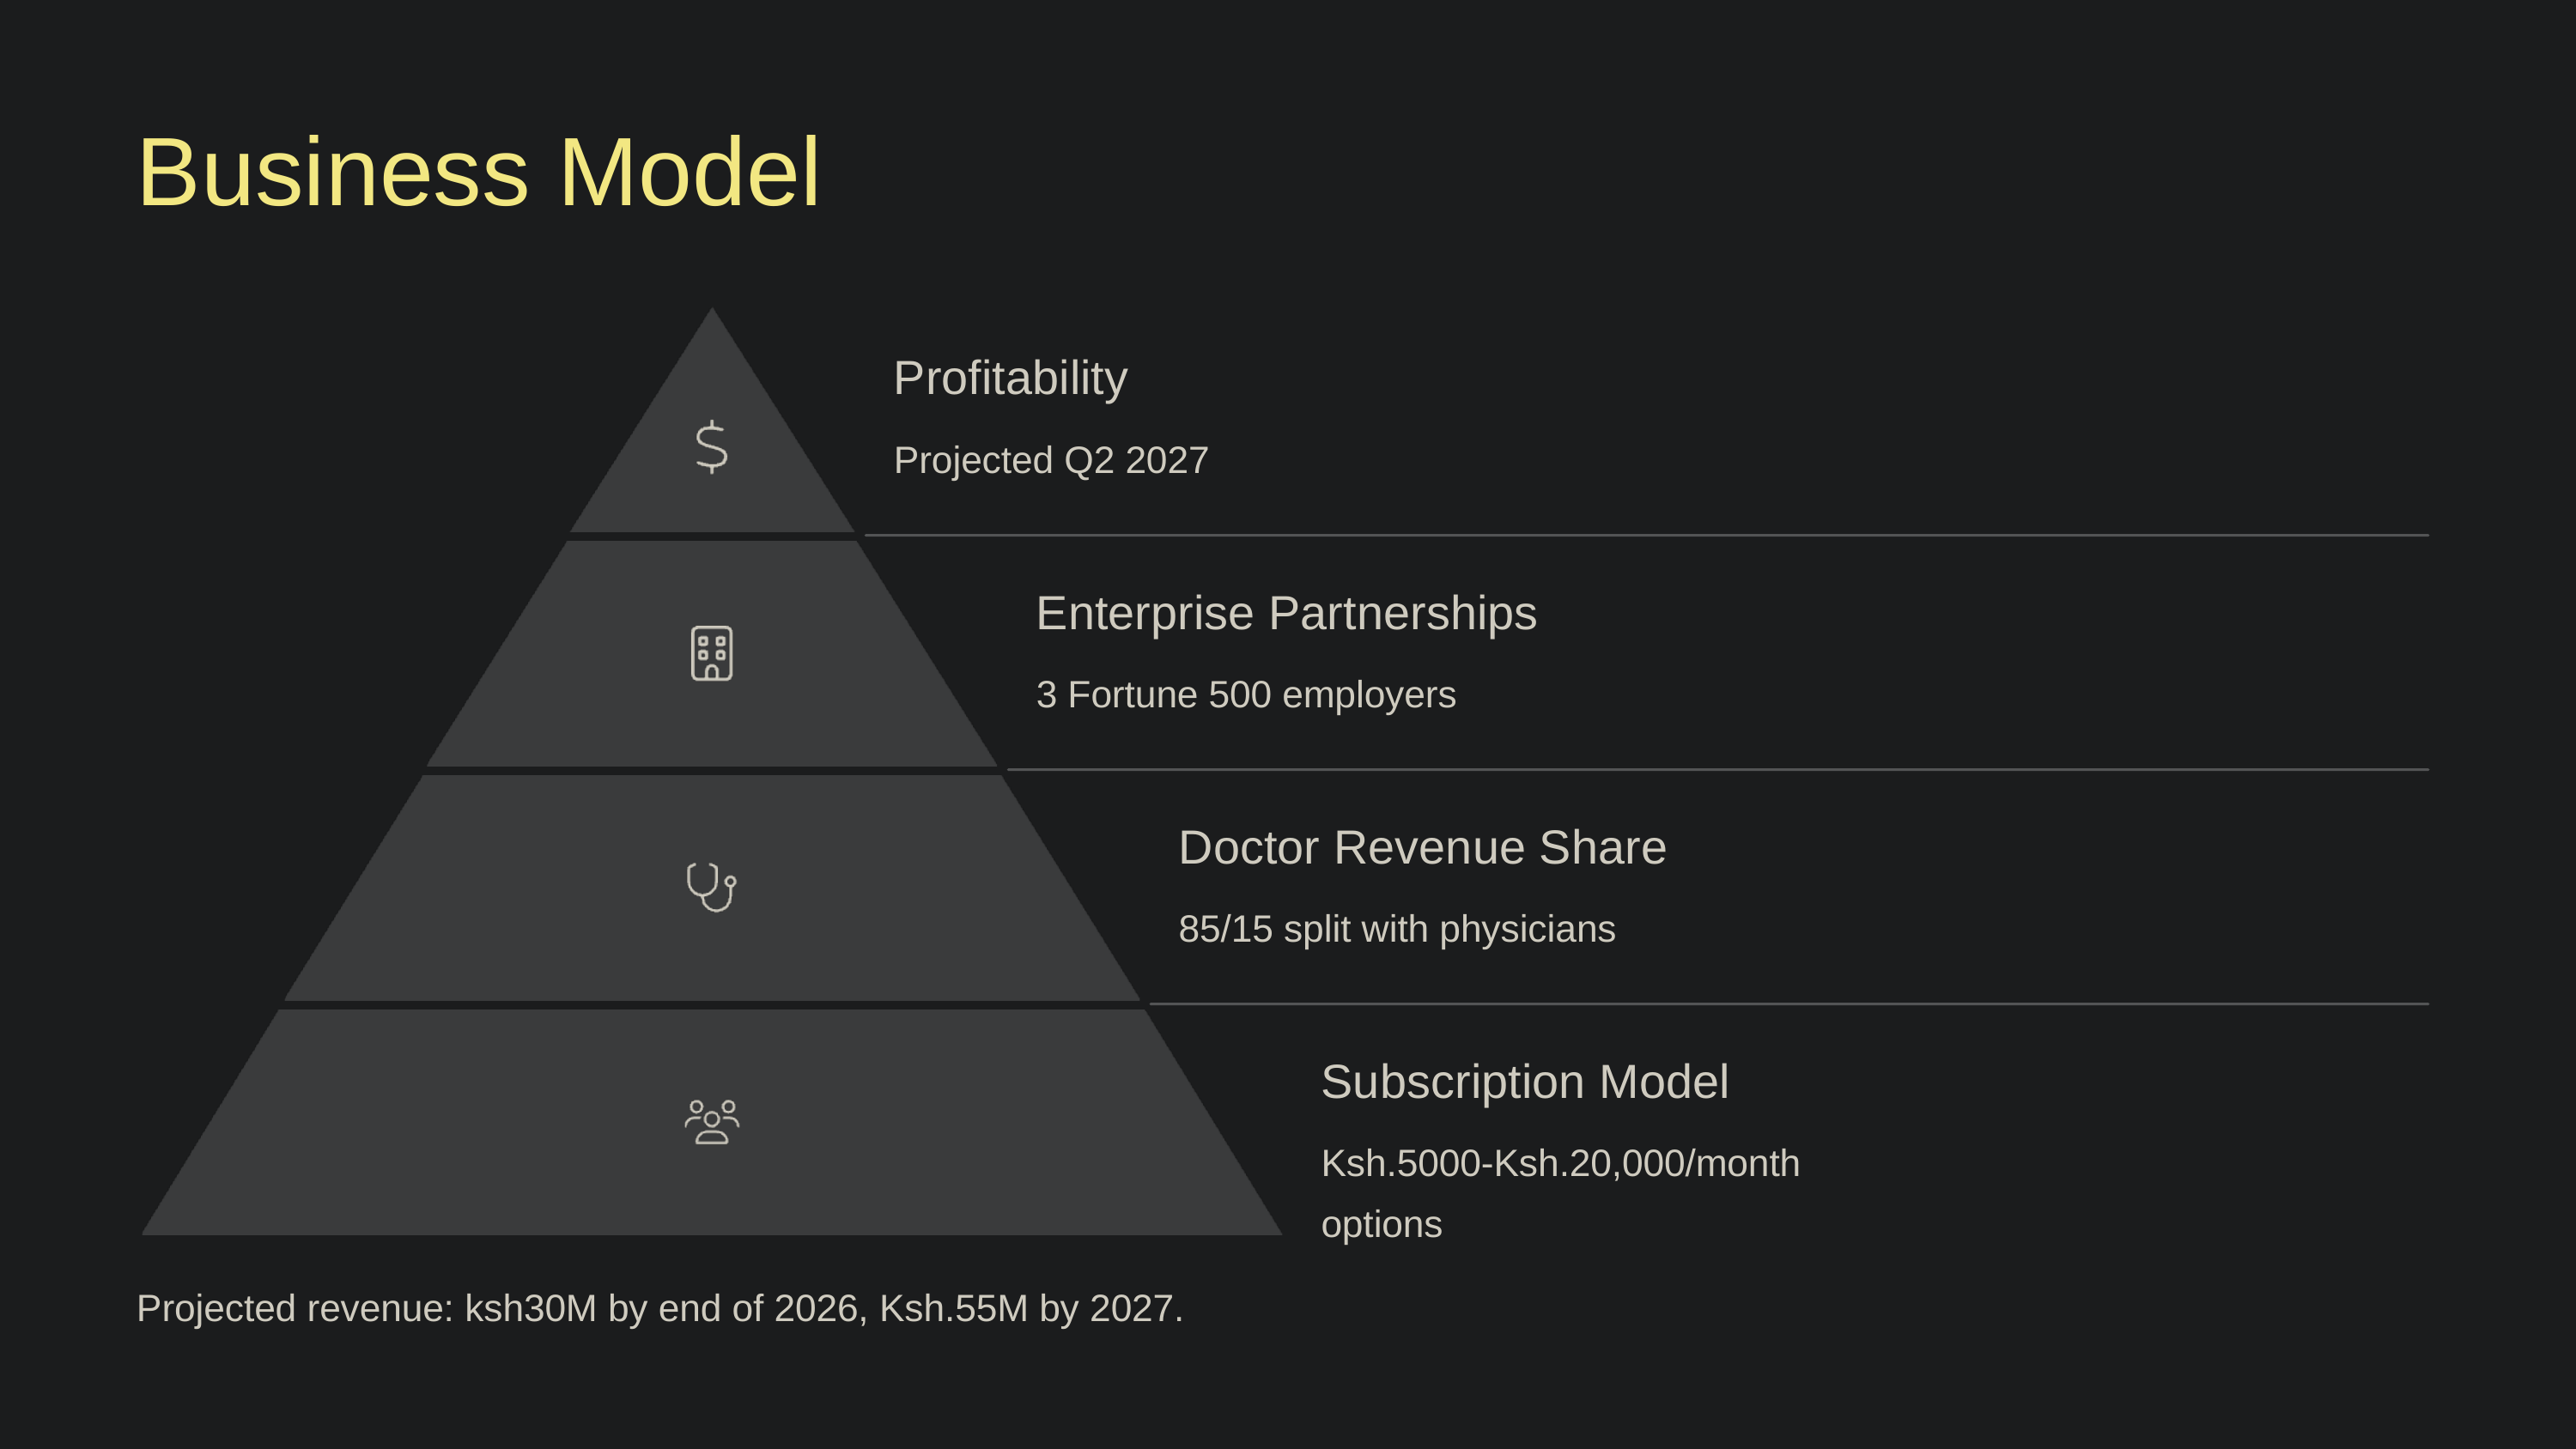

Business Model

Profitability

Projected Q2 2027

Enterprise Partnerships

3 Fortune 500 employers

Doctor Revenue Share

85/15 split with physicians

Subscription Model

Ksh.5000-Ksh.20,000/month options

Projected revenue: ksh30M by end of 2026, Ksh.55M by 2027.